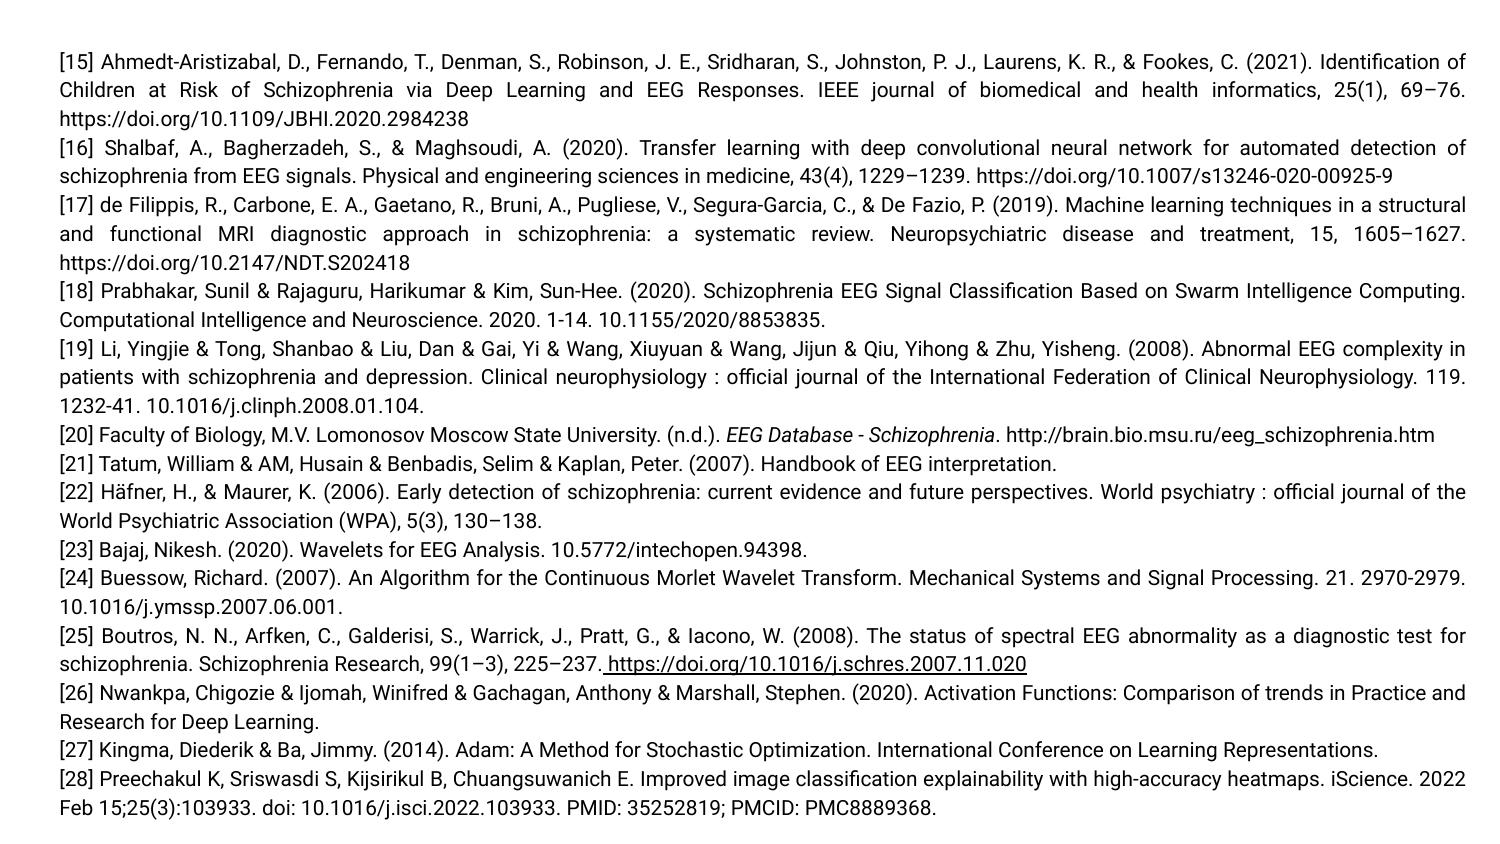

[15] Ahmedt-Aristizabal, D., Fernando, T., Denman, S., Robinson, J. E., Sridharan, S., Johnston, P. J., Laurens, K. R., & Fookes, C. (2021). Identification of Children at Risk of Schizophrenia via Deep Learning and EEG Responses. IEEE journal of biomedical and health informatics, 25(1), 69–76. https://doi.org/10.1109/JBHI.2020.2984238
[16] Shalbaf, A., Bagherzadeh, S., & Maghsoudi, A. (2020). Transfer learning with deep convolutional neural network for automated detection of schizophrenia from EEG signals. Physical and engineering sciences in medicine, 43(4), 1229–1239. https://doi.org/10.1007/s13246-020-00925-9
[17] de Filippis, R., Carbone, E. A., Gaetano, R., Bruni, A., Pugliese, V., Segura-Garcia, C., & De Fazio, P. (2019). Machine learning techniques in a structural and functional MRI diagnostic approach in schizophrenia: a systematic review. Neuropsychiatric disease and treatment, 15, 1605–1627. https://doi.org/10.2147/NDT.S202418
[18] Prabhakar, Sunil & Rajaguru, Harikumar & Kim, Sun-Hee. (2020). Schizophrenia EEG Signal Classification Based on Swarm Intelligence Computing. Computational Intelligence and Neuroscience. 2020. 1-14. 10.1155/2020/8853835.
[19] Li, Yingjie & Tong, Shanbao & Liu, Dan & Gai, Yi & Wang, Xiuyuan & Wang, Jijun & Qiu, Yihong & Zhu, Yisheng. (2008). Abnormal EEG complexity in patients with schizophrenia and depression. Clinical neurophysiology : official journal of the International Federation of Clinical Neurophysiology. 119. 1232-41. 10.1016/j.clinph.2008.01.104.
[20] Faculty of Biology, M.V. Lomonosov Moscow State University. (n.d.). EEG Database - Schizophrenia. http://brain.bio.msu.ru/eeg_schizophrenia.htm
[21] Tatum, William & AM, Husain & Benbadis, Selim & Kaplan, Peter. (2007). Handbook of EEG interpretation.
[22] Häfner, H., & Maurer, K. (2006). Early detection of schizophrenia: current evidence and future perspectives. World psychiatry : official journal of the World Psychiatric Association (WPA), 5(3), 130–138.
[23] Bajaj, Nikesh. (2020). Wavelets for EEG Analysis. 10.5772/intechopen.94398.
[24] Buessow, Richard. (2007). An Algorithm for the Continuous Morlet Wavelet Transform. Mechanical Systems and Signal Processing. 21. 2970-2979. 10.1016/j.ymssp.2007.06.001.
[25] Boutros, N. N., Arfken, C., Galderisi, S., Warrick, J., Pratt, G., & Iacono, W. (2008). The status of spectral EEG abnormality as a diagnostic test for schizophrenia. Schizophrenia Research, 99(1–3), 225–237. https://doi.org/10.1016/j.schres.2007.11.020
[26] Nwankpa, Chigozie & Ijomah, Winifred & Gachagan, Anthony & Marshall, Stephen. (2020). Activation Functions: Comparison of trends in Practice and Research for Deep Learning.
[27] Kingma, Diederik & Ba, Jimmy. (2014). Adam: A Method for Stochastic Optimization. International Conference on Learning Representations.
[28] Preechakul K, Sriswasdi S, Kijsirikul B, Chuangsuwanich E. Improved image classification explainability with high-accuracy heatmaps. iScience. 2022 Feb 15;25(3):103933. doi: 10.1016/j.isci.2022.103933. PMID: 35252819; PMCID: PMC8889368.